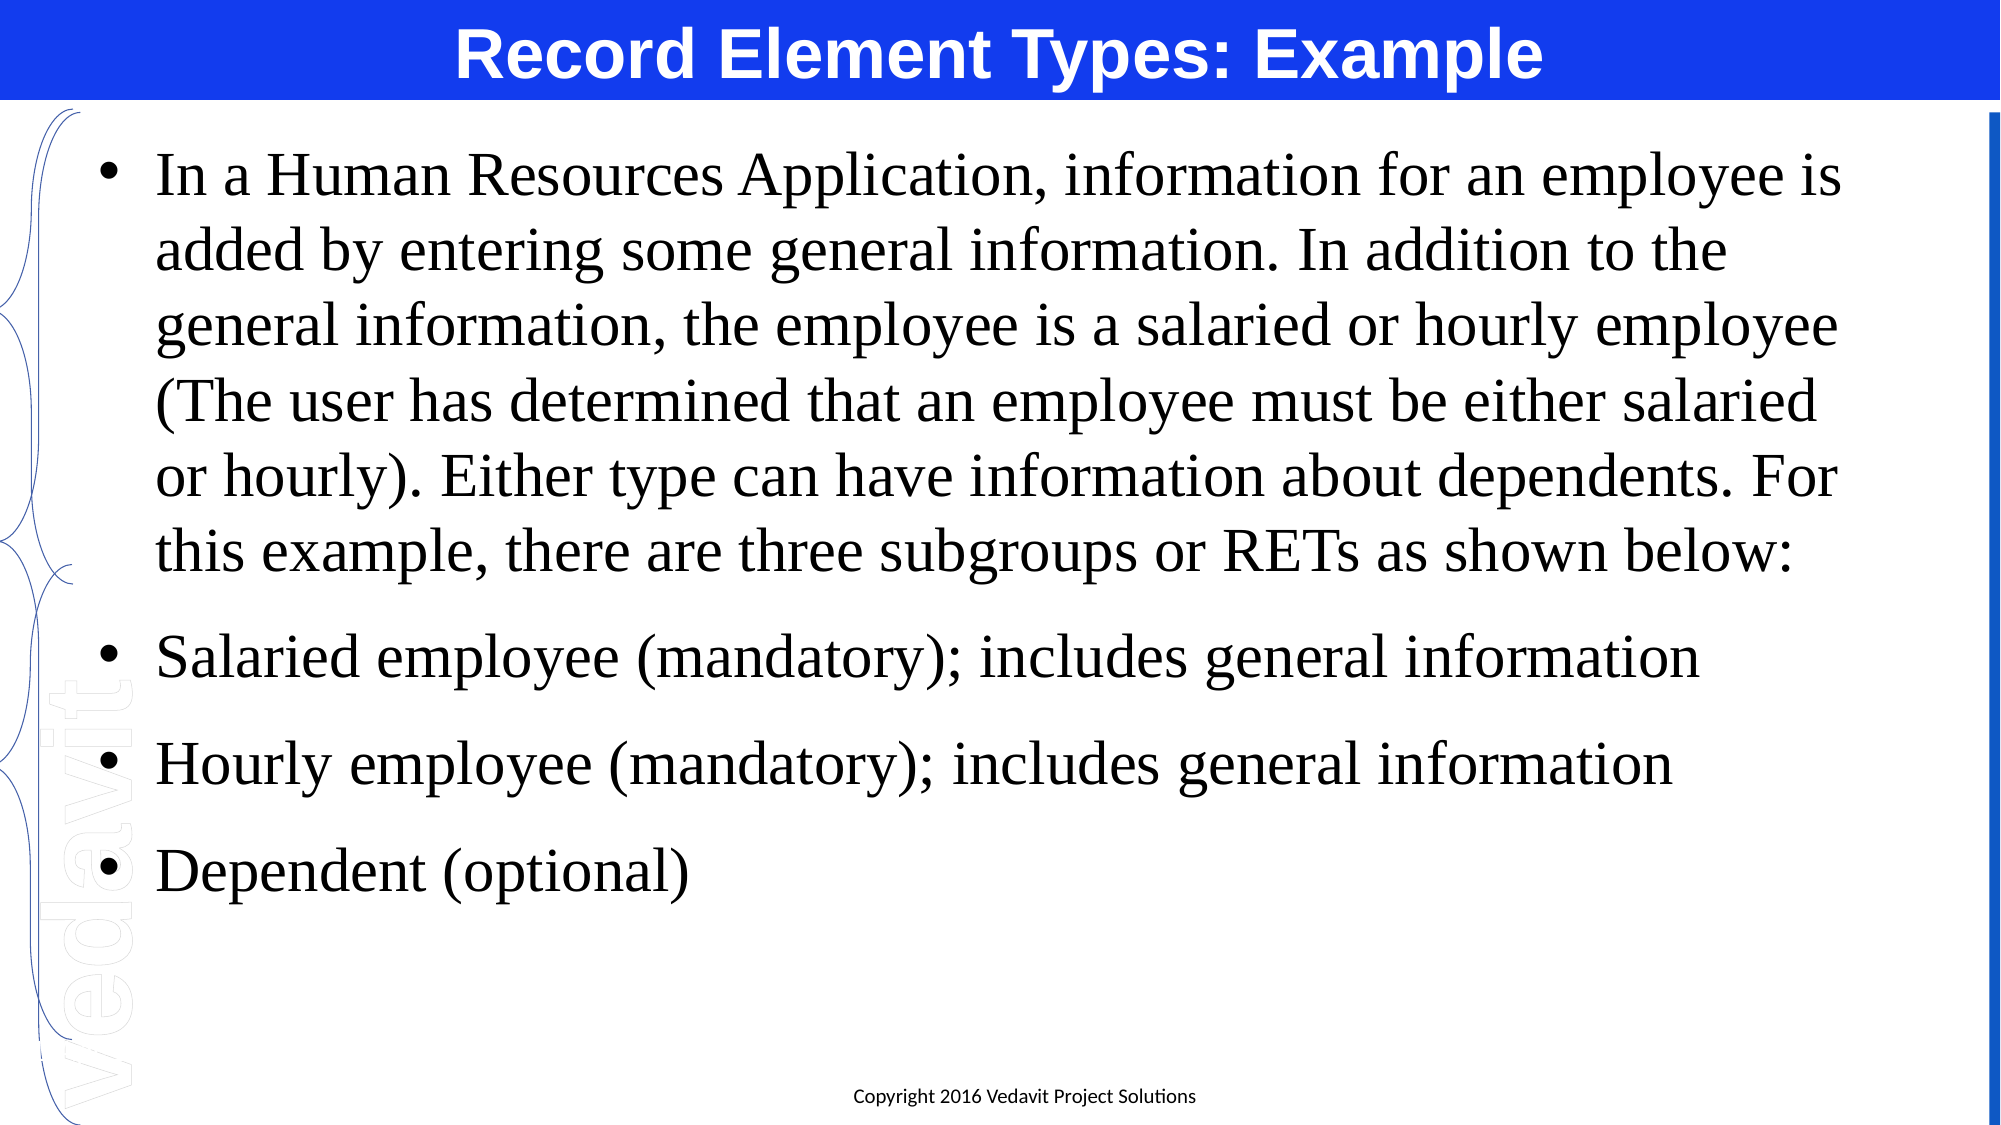

# Record Element Types: Example

In a Human Resources Application, information for an employee is added by entering some general information. In addition to the general information, the employee is a salaried or hourly employee (The user has determined that an employee must be either salaried or hourly). Either type can have information about dependents. For this example, there are three subgroups or RETs as shown below:
Salaried employee (mandatory); includes general information
Hourly employee (mandatory); includes general information
Dependent (optional)

01-Apr-16